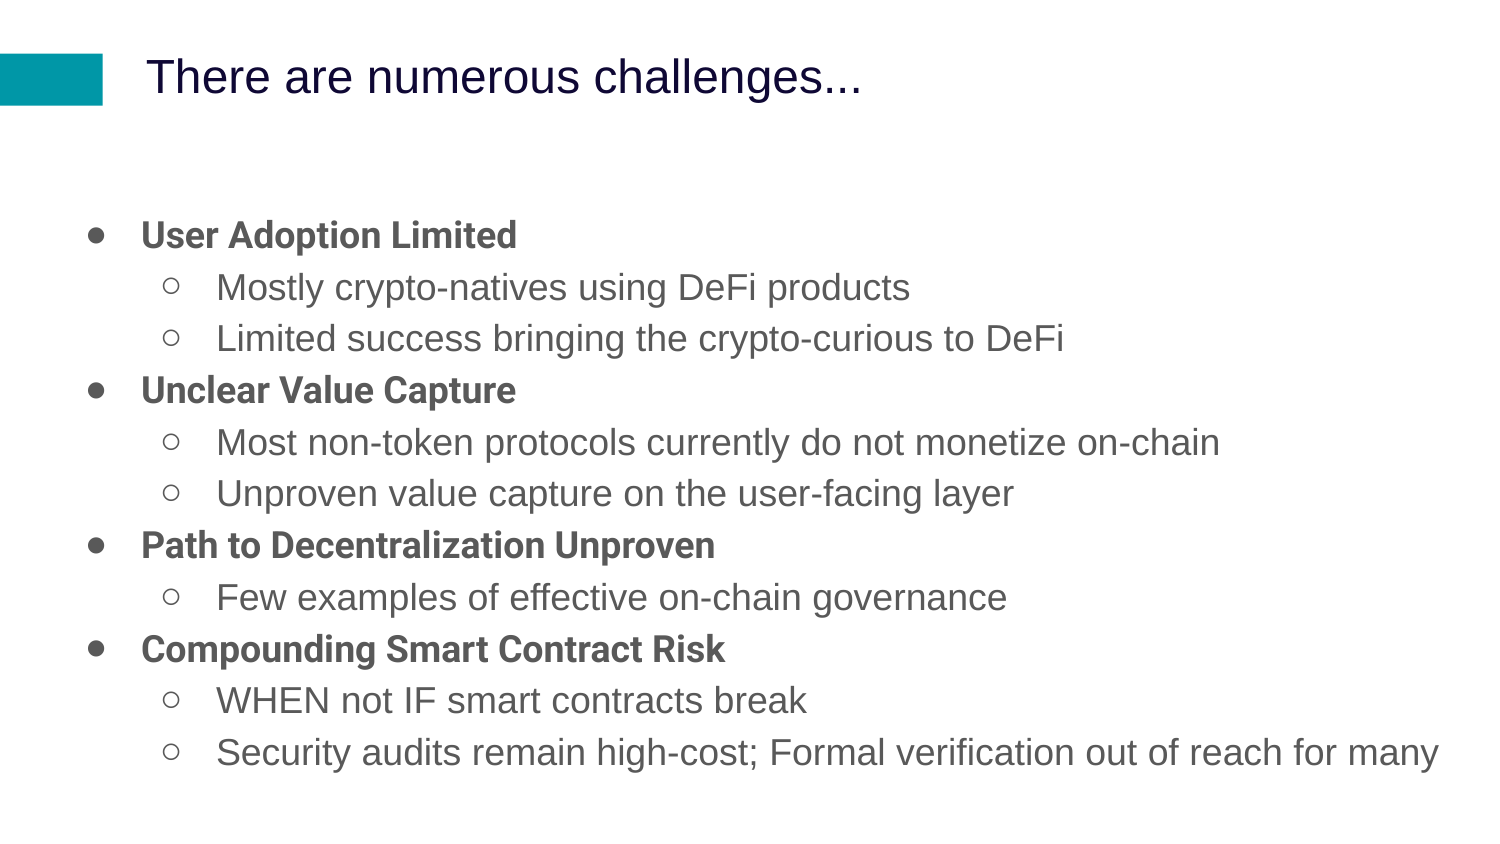

# There are numerous challenges...
User Adoption Limited
Mostly crypto-natives using DeFi products
Limited success bringing the crypto-curious to DeFi
Unclear Value Capture
Most non-token protocols currently do not monetize on-chain
Unproven value capture on the user-facing layer
Path to Decentralization Unproven
Few examples of effective on-chain governance
Compounding Smart Contract Risk
WHEN not IF smart contracts break
Security audits remain high-cost; Formal verification out of reach for many